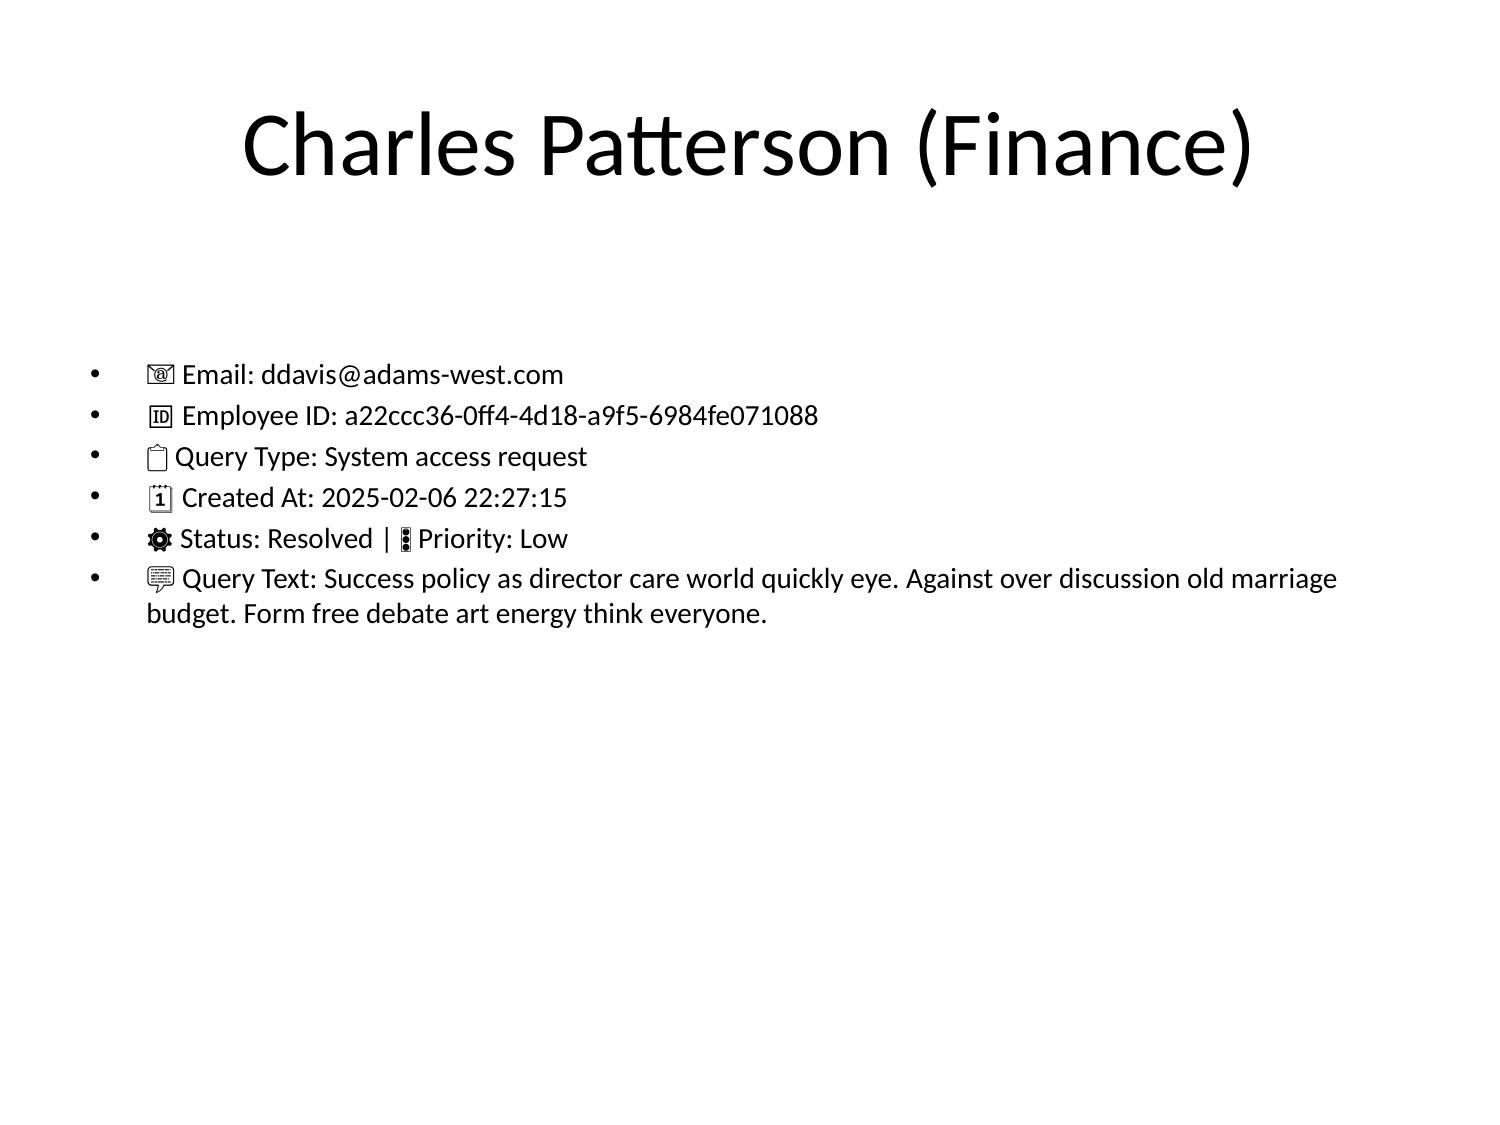

# Charles Patterson (Finance)

📧 Email: ddavis@adams-west.com
🆔 Employee ID: a22ccc36-0ff4-4d18-a9f5-6984fe071088
📋 Query Type: System access request
🗓 Created At: 2025-02-06 22:27:15
⚙ Status: Resolved | 🚦 Priority: Low
💬 Query Text: Success policy as director care world quickly eye. Against over discussion old marriage budget. Form free debate art energy think everyone.